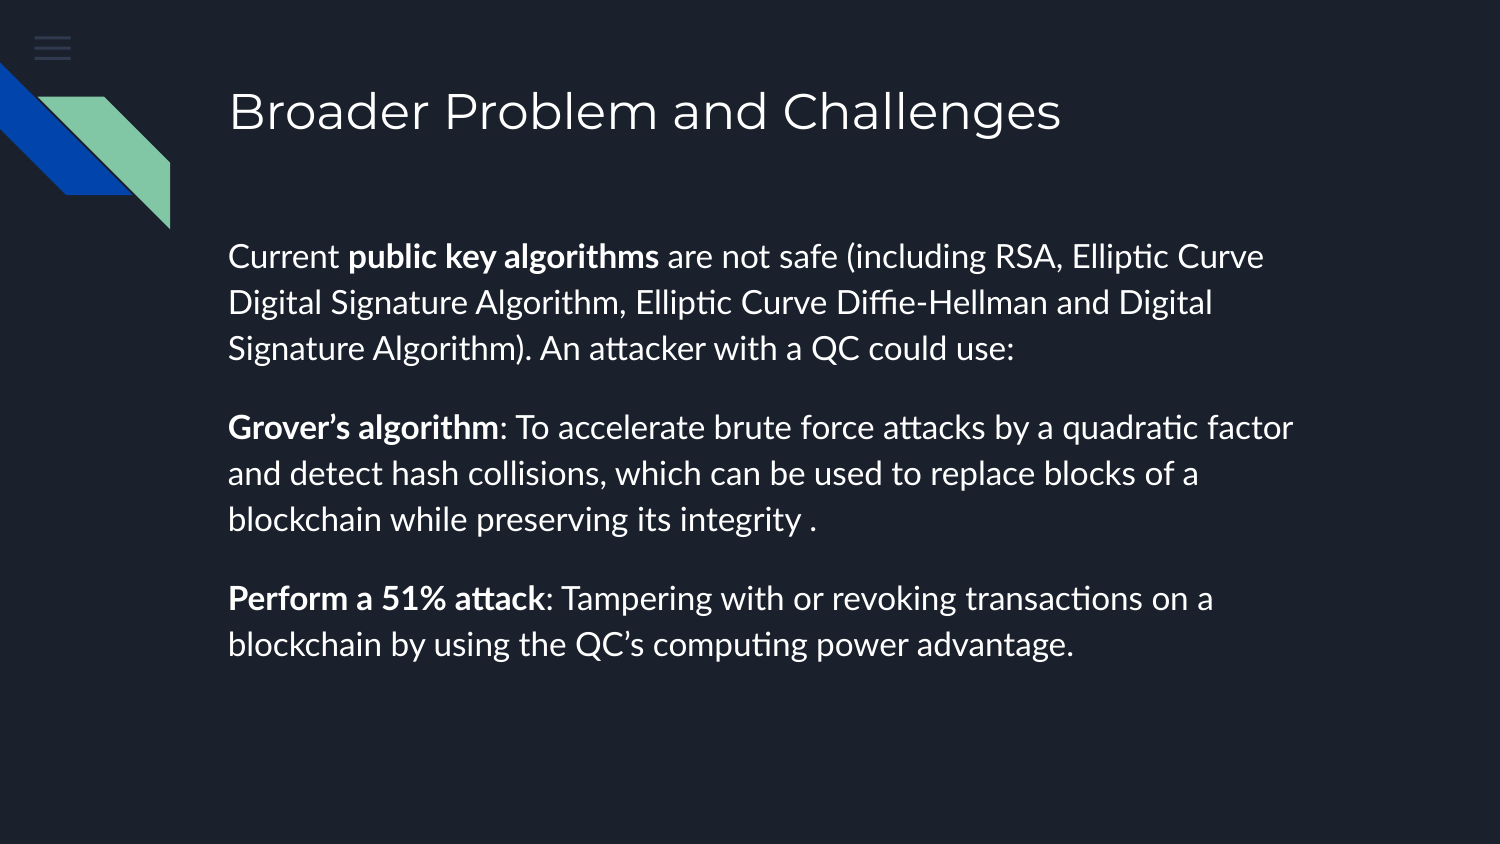

# Broader Problem and Challenges
Current public key algorithms are not safe (including RSA, Elliptic Curve Digital Signature Algorithm, Elliptic Curve Diffie-Hellman and Digital Signature Algorithm). An attacker with a QC could use:
Grover’s algorithm: To accelerate brute force attacks by a quadratic factor and detect hash collisions, which can be used to replace blocks of a blockchain while preserving its integrity .
Perform a 51% attack: Tampering with or revoking transactions on a blockchain by using the QC’s computing power advantage.